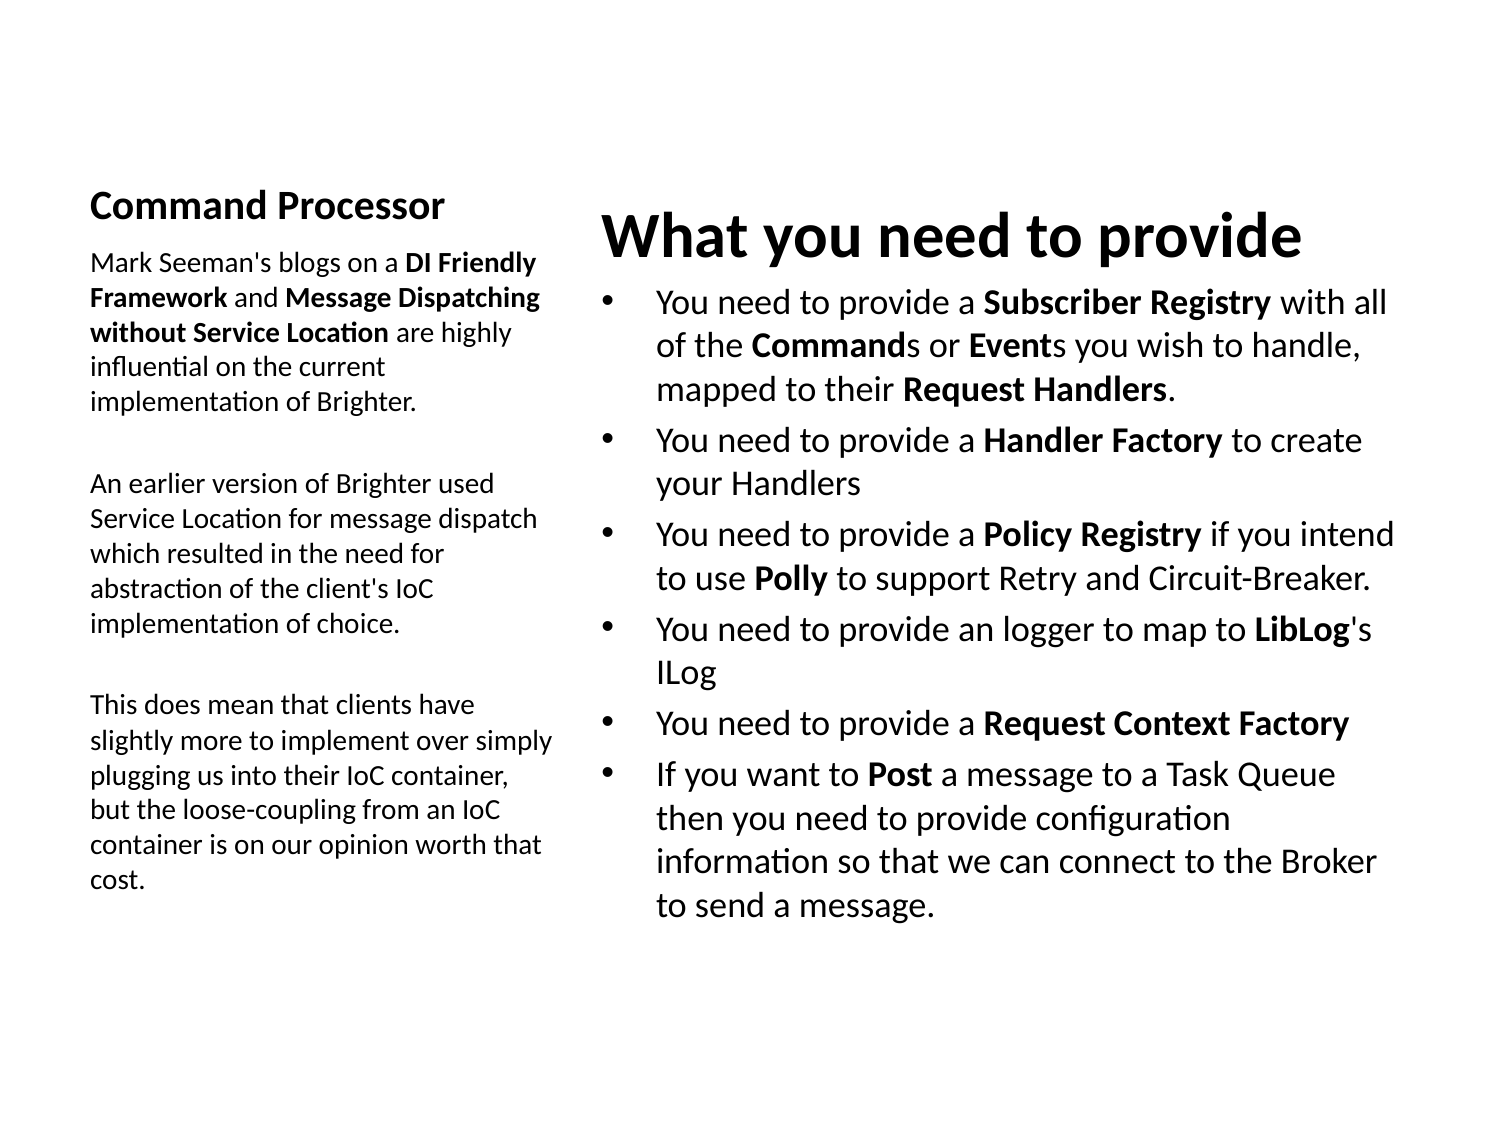

# Command Processor
What you need to provide
You need to provide a Subscriber Registry with all of the Commands or Events you wish to handle, mapped to their Request Handlers.
You need to provide a Handler Factory to create your Handlers
You need to provide a Policy Registry if you intend to use Polly to support Retry and Circuit-Breaker.
You need to provide an logger to map to LibLog's ILog
You need to provide a Request Context Factory
If you want to Post a message to a Task Queue then you need to provide configuration information so that we can connect to the Broker to send a message.

Mark Seeman's blogs on a DI Friendly Framework and Message Dispatching without Service Location are highly influential on the current implementation of Brighter.

An earlier version of Brighter used Service Location for message dispatch which resulted in the need for abstraction of the client's IoC implementation of choice.

This does mean that clients have slightly more to implement over simply plugging us into their IoC container, but the loose-coupling from an IoC container is on our opinion worth that cost.